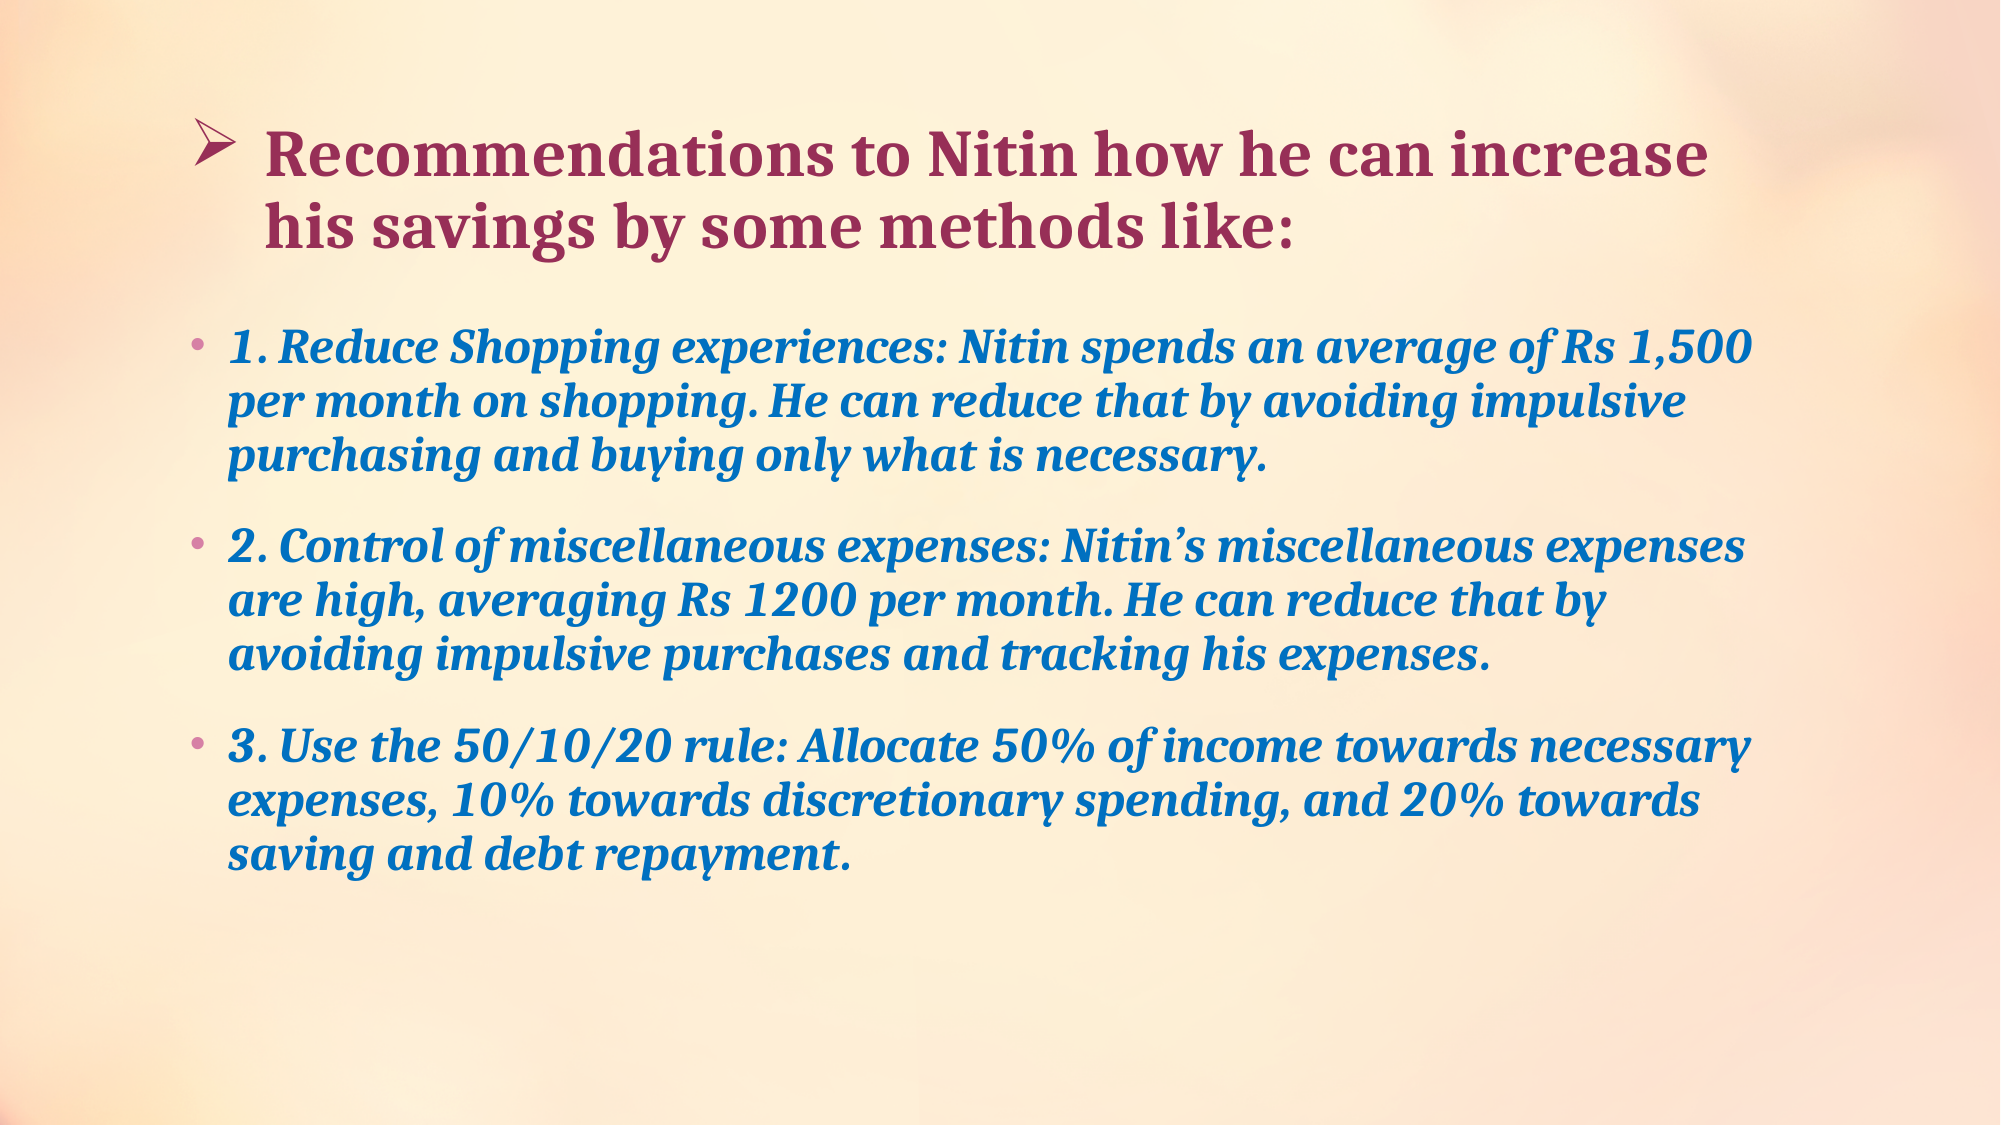

# Recommendations to Nitin how he can increase his savings by some methods like:
1. Reduce Shopping experiences: Nitin spends an average of Rs 1,500 per month on shopping. He can reduce that by avoiding impulsive purchasing and buying only what is necessary.
2. Control of miscellaneous expenses: Nitin’s miscellaneous expenses are high, averaging Rs 1200 per month. He can reduce that by avoiding impulsive purchases and tracking his expenses.
3. Use the 50/10/20 rule: Allocate 50% of income towards necessary expenses, 10% towards discretionary spending, and 20% towards saving and debt repayment.